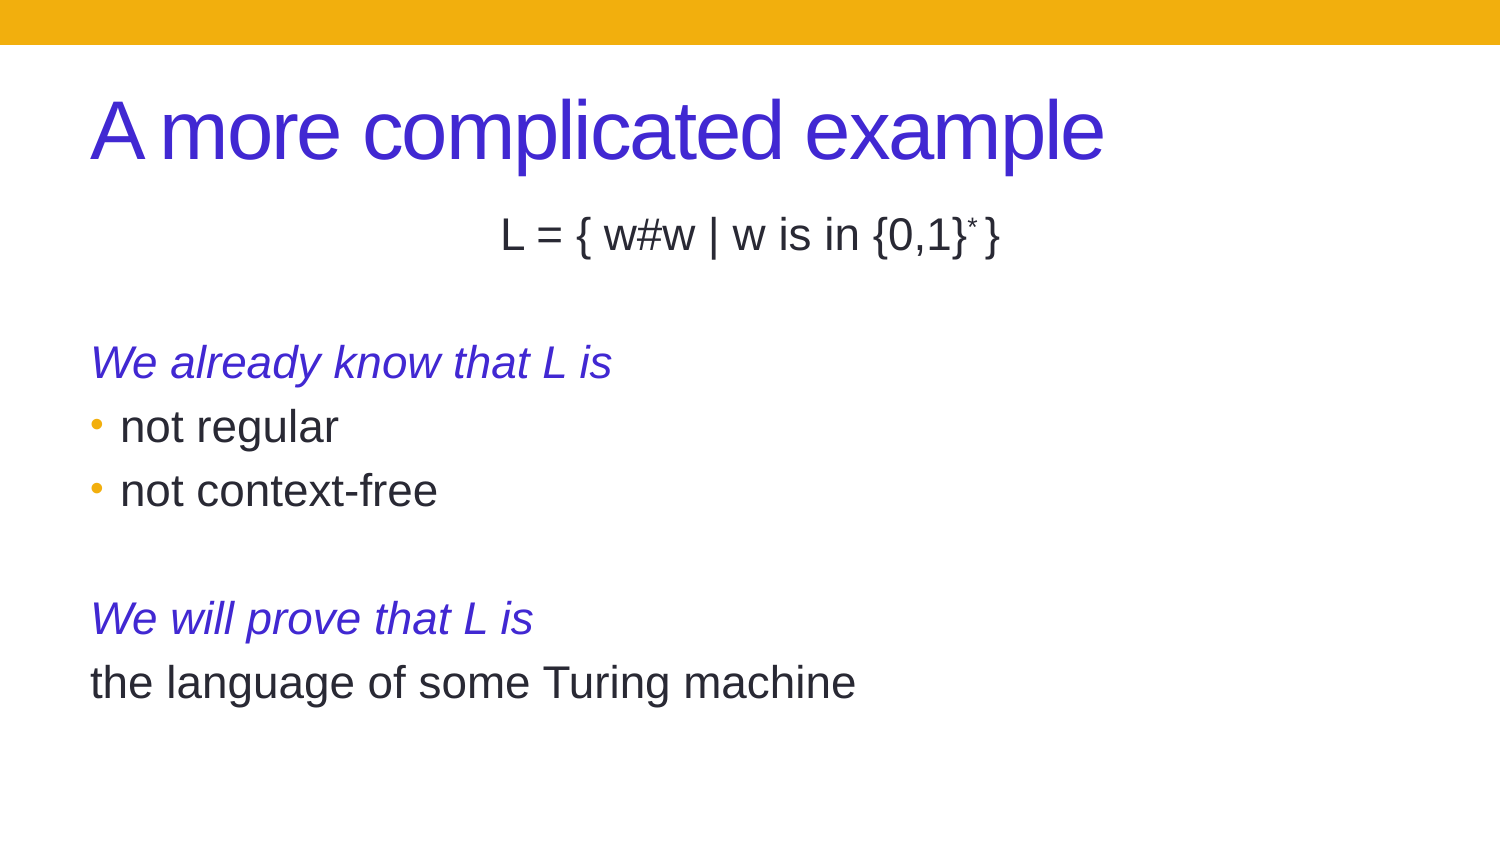

# A more complicated example
L = { w#w | w is in {0,1}* }

We already know that L is
not regular
not context-free

We will prove that L is
the language of some Turing machine